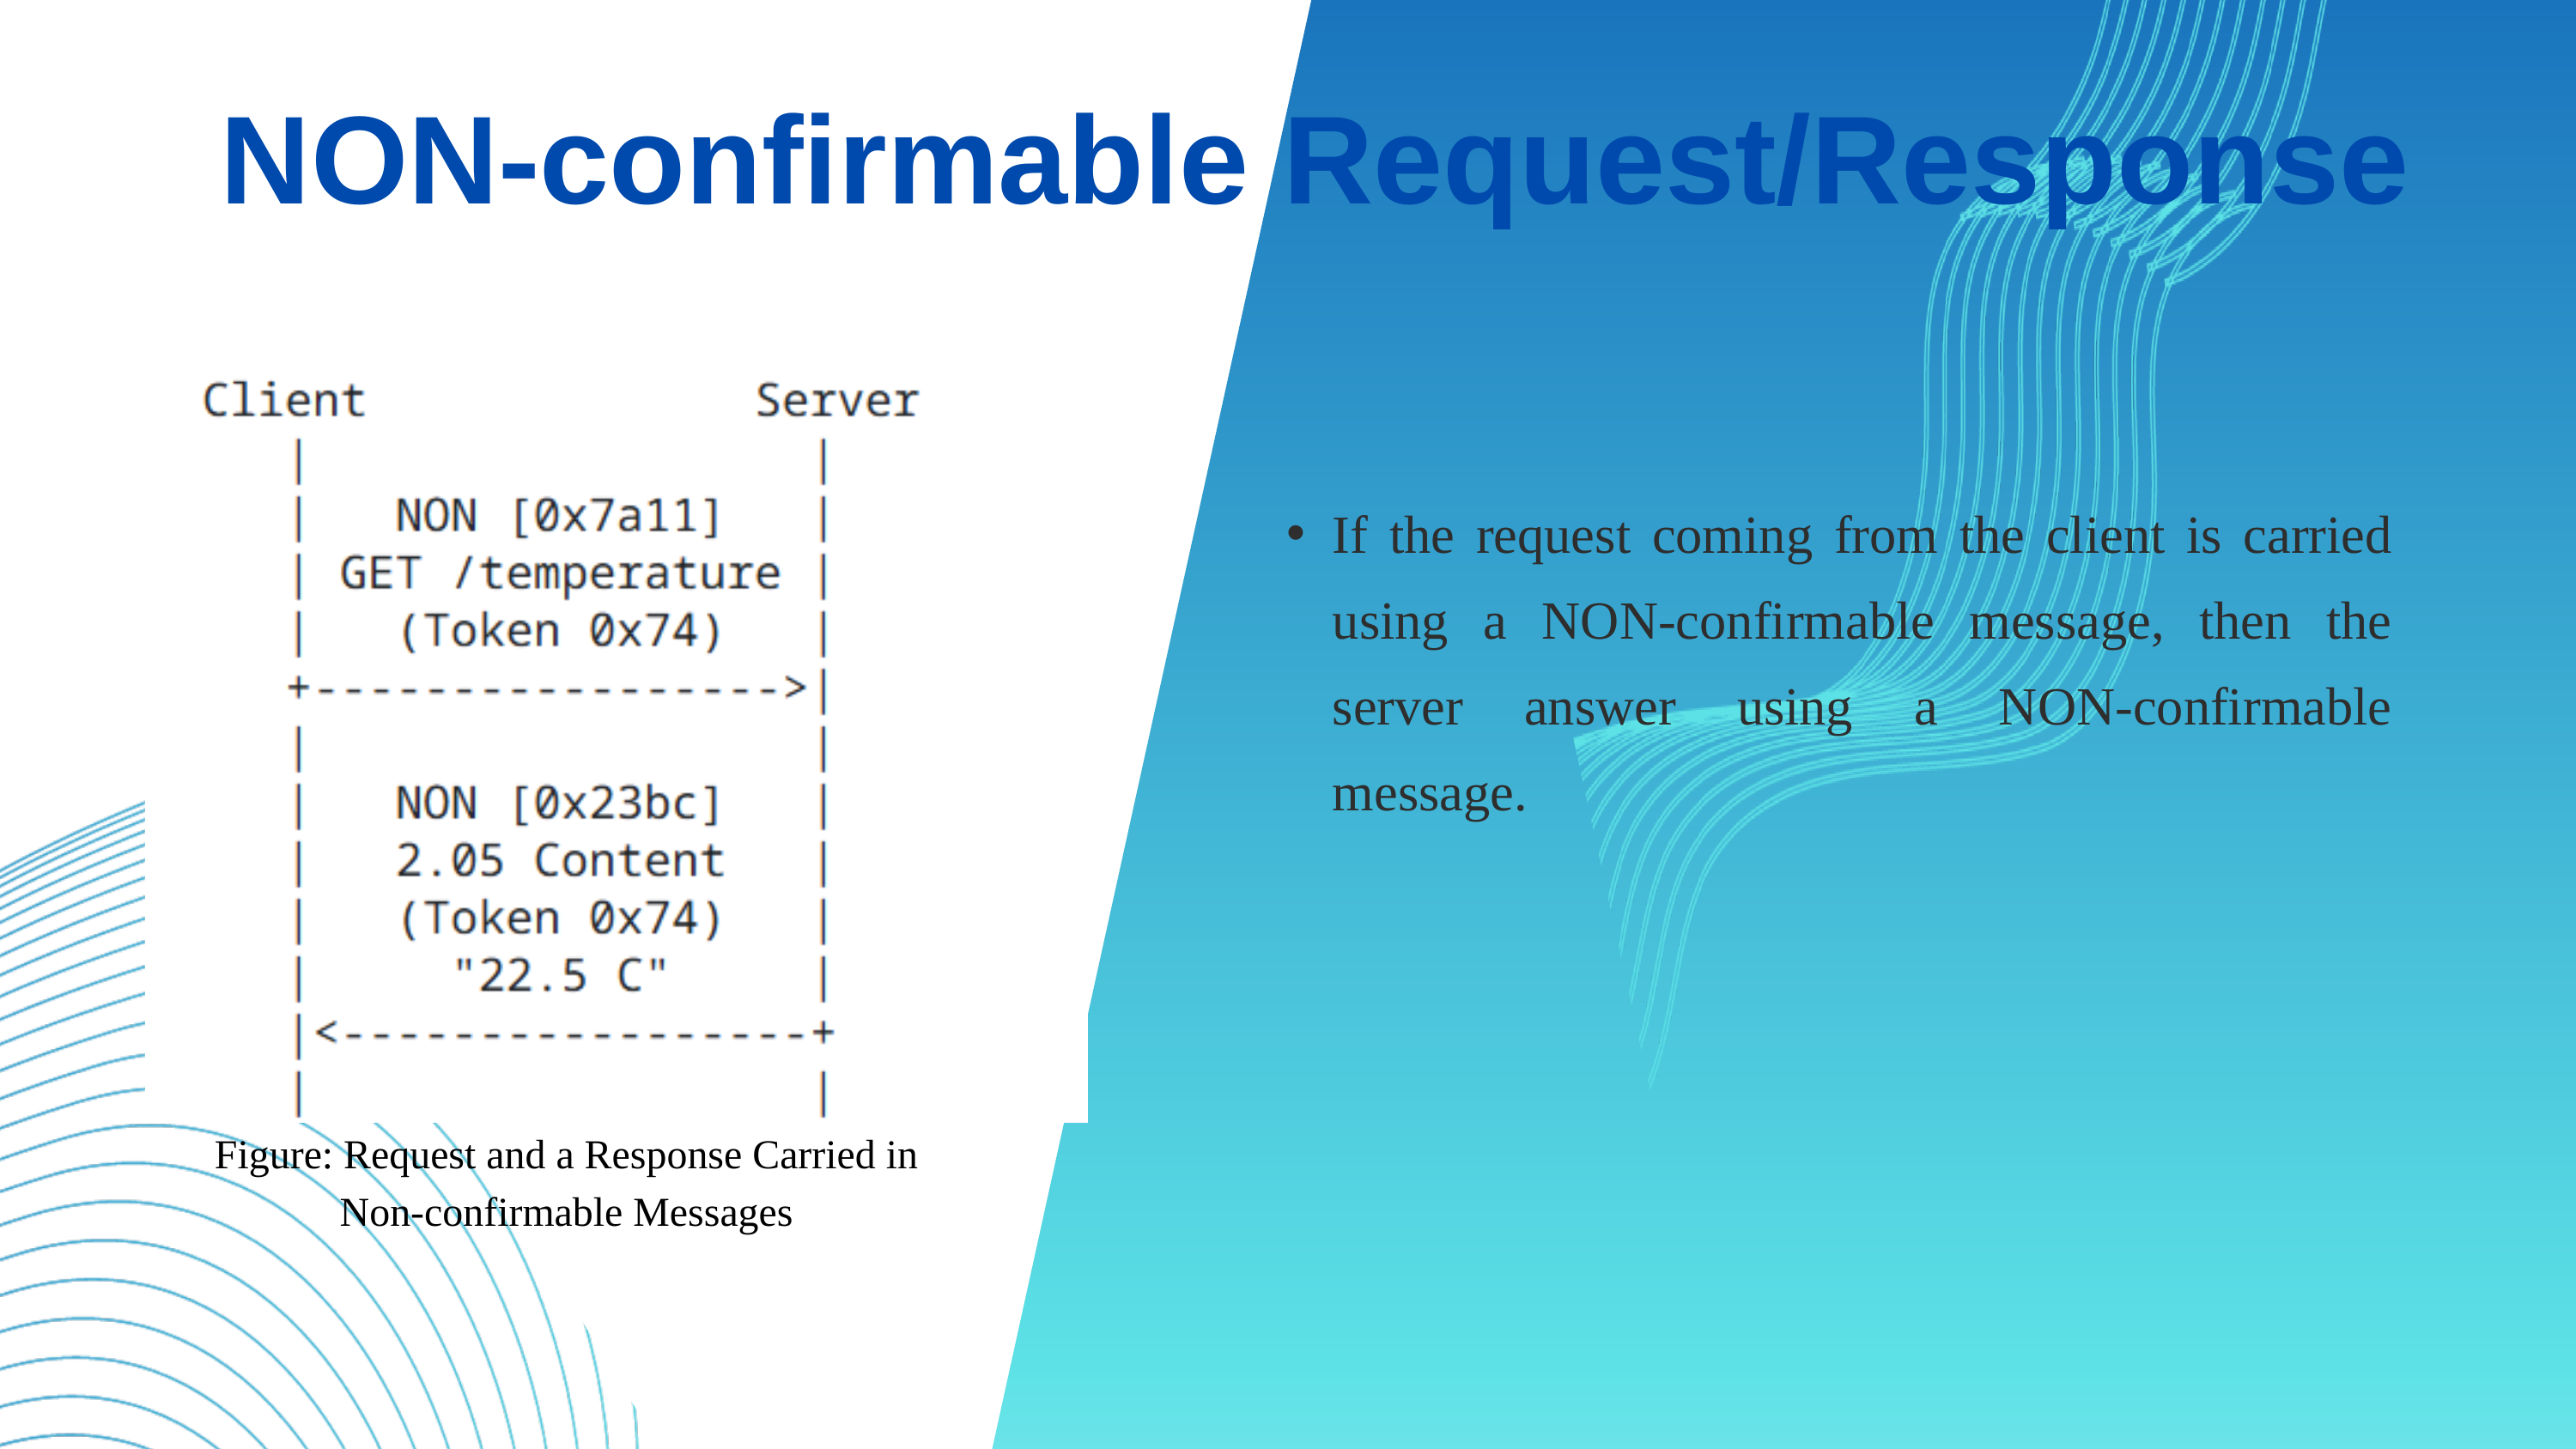

NON-confirmable Request/Response

If the request coming from the client is carried using a NON-confirmable message, then the server answer using a NON-confirmable message.

 Figure: Request and a Response Carried in
Non-confirmable Messages